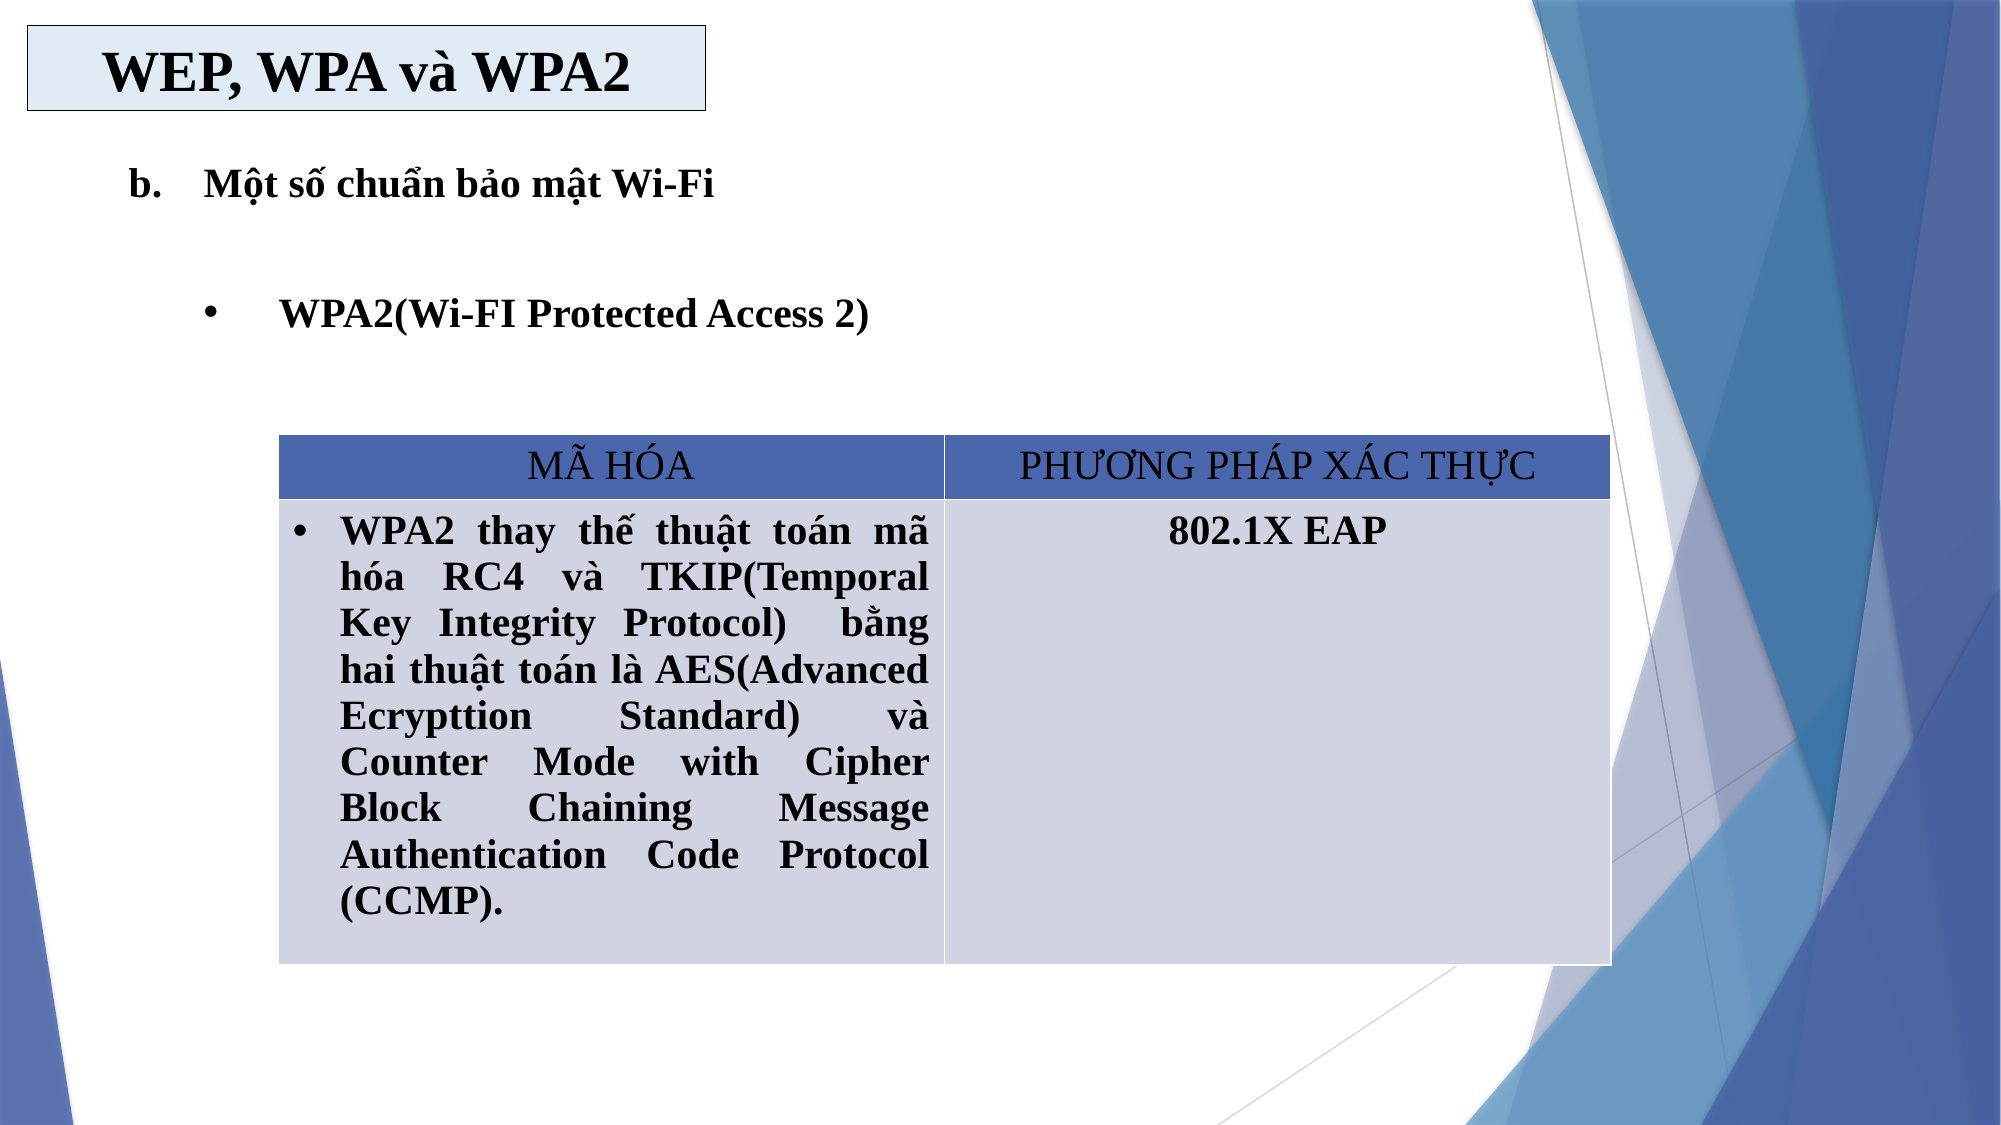

WEP, WPA và WPA2
Một số chuẩn bảo mật Wi-Fi
WPA2(Wi-FI Protected Access 2)
| MÃ HÓA | PHƯƠNG PHÁP XÁC THỰC |
| --- | --- |
| WPA2 thay thế thuật toán mã hóa RC4 và TKIP(Temporal Key Integrity Protocol) bằng hai thuật toán là AES(Advanced Ecrypttion Standard) và Counter Mode with Cipher Block Chaining Message Authentication Code Protocol (CCMP). | 802.1X EAP |